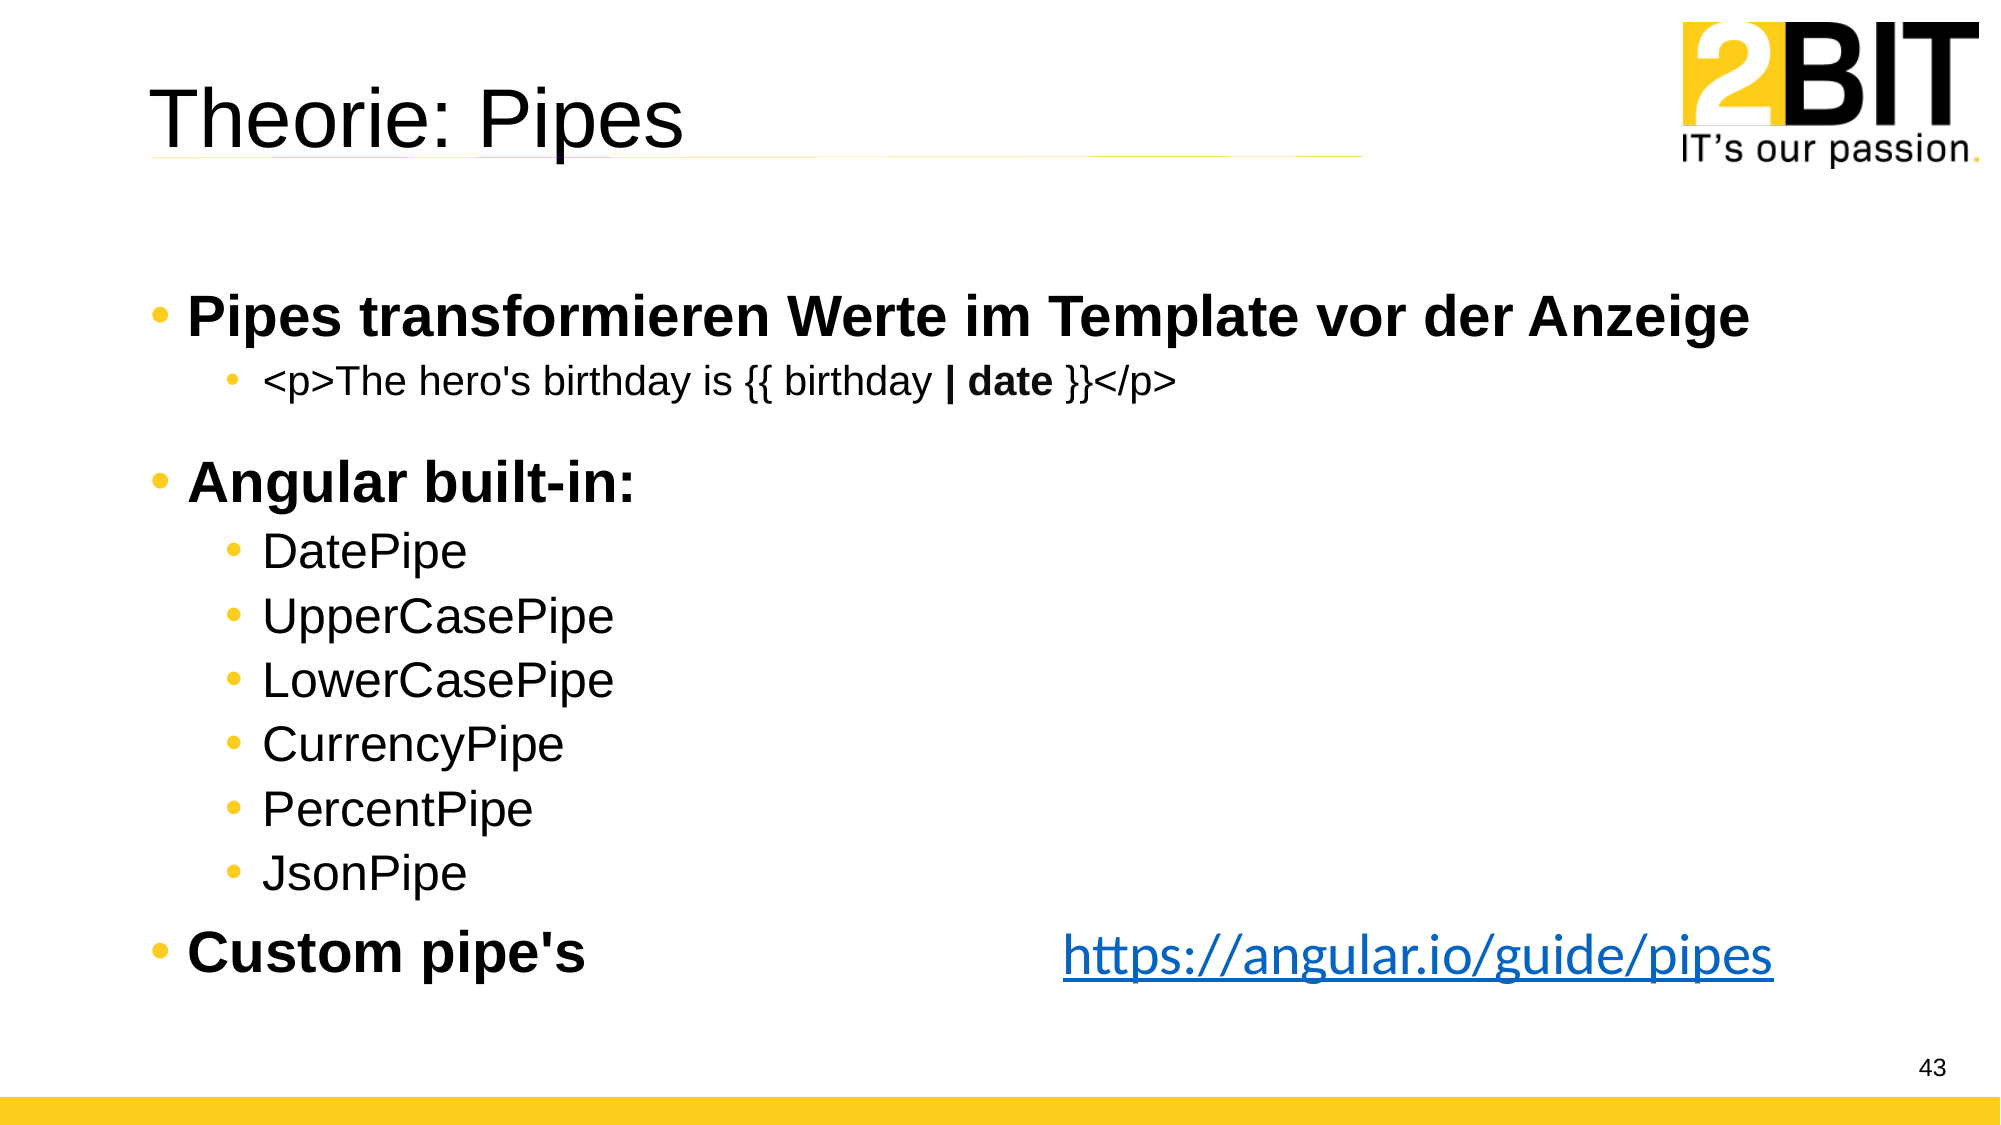

# Theorie: Pipes
Pipes transformieren Werte im Template vor der Anzeige
<p>The hero's birthday is {{ birthday | date }}</p>
Angular built-in:
DatePipe
UpperCasePipe
LowerCasePipe
CurrencyPipe
PercentPipe
JsonPipe
Custom pipe's
https://angular.io/guide/pipes